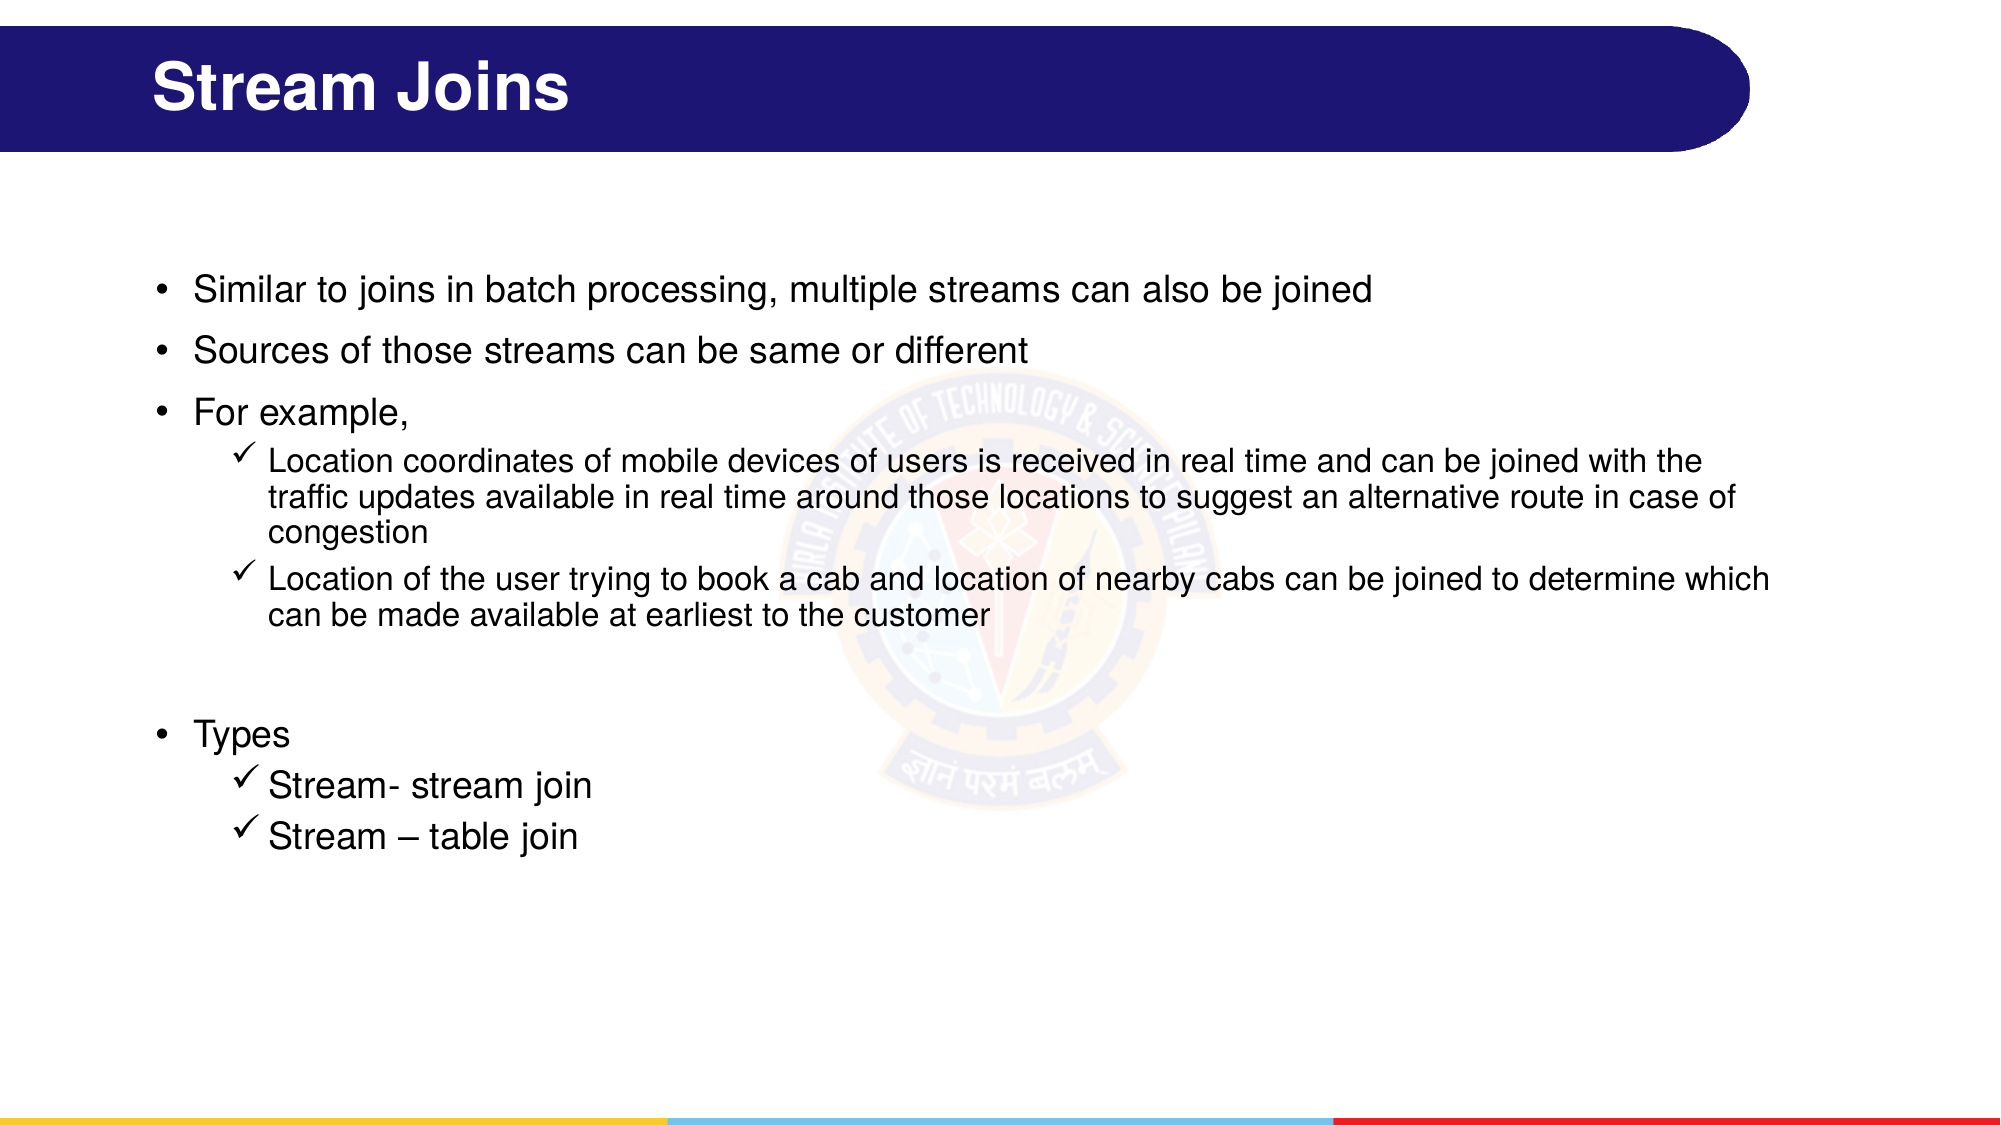

# Stream Joins

Similar to joins in batch processing, multiple streams can also be joined
Sources of those streams can be same or different
For example,
Location coordinates of mobile devices of users is received in real time and can be joined with the traffic updates available in real time around those locations to suggest an alternative route in case of congestion
Location of the user trying to book a cab and location of nearby cabs can be joined to determine which can be made available at earliest to the customer

Types
Stream- stream join
Stream – table join